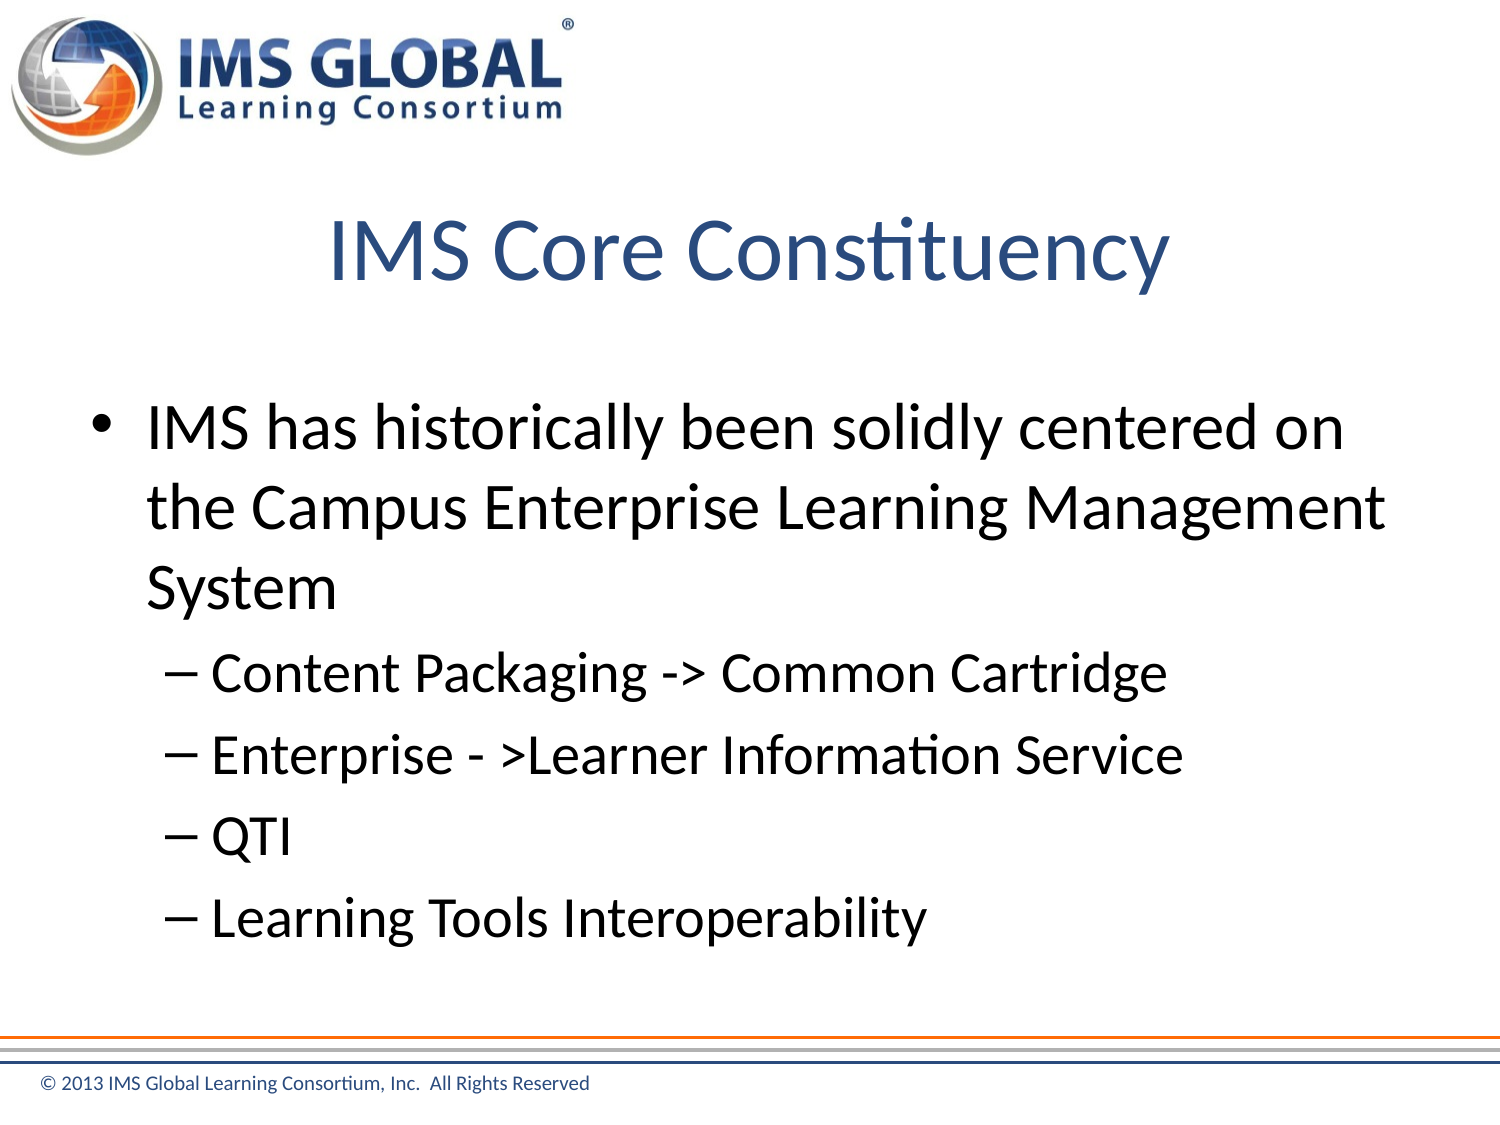

# IMS Core Constituency
IMS has historically been solidly centered on the Campus Enterprise Learning Management System
Content Packaging -> Common Cartridge
Enterprise - >Learner Information Service
QTI
Learning Tools Interoperability